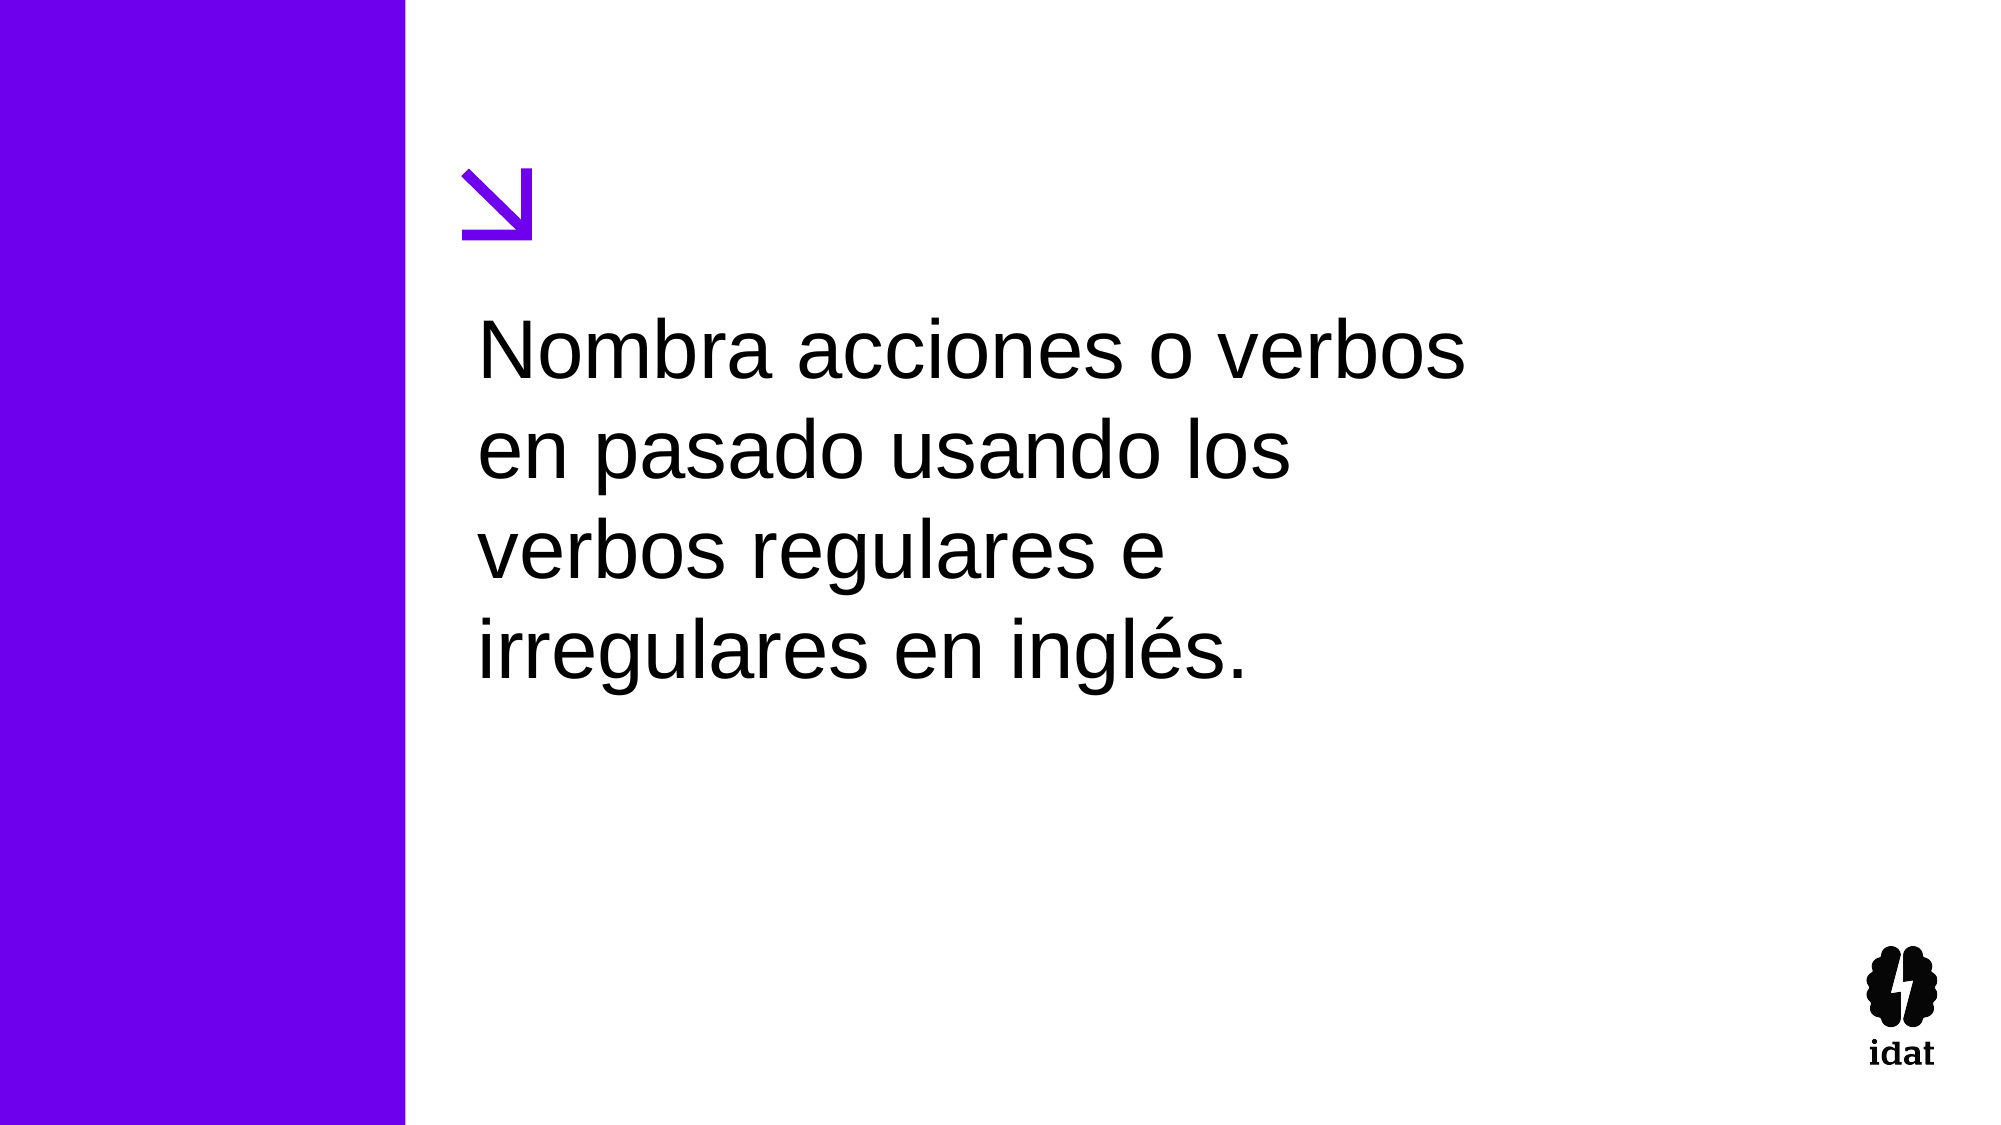

Nombra acciones o verbos en pasado usando los verbos regulares e irregulares en inglés.